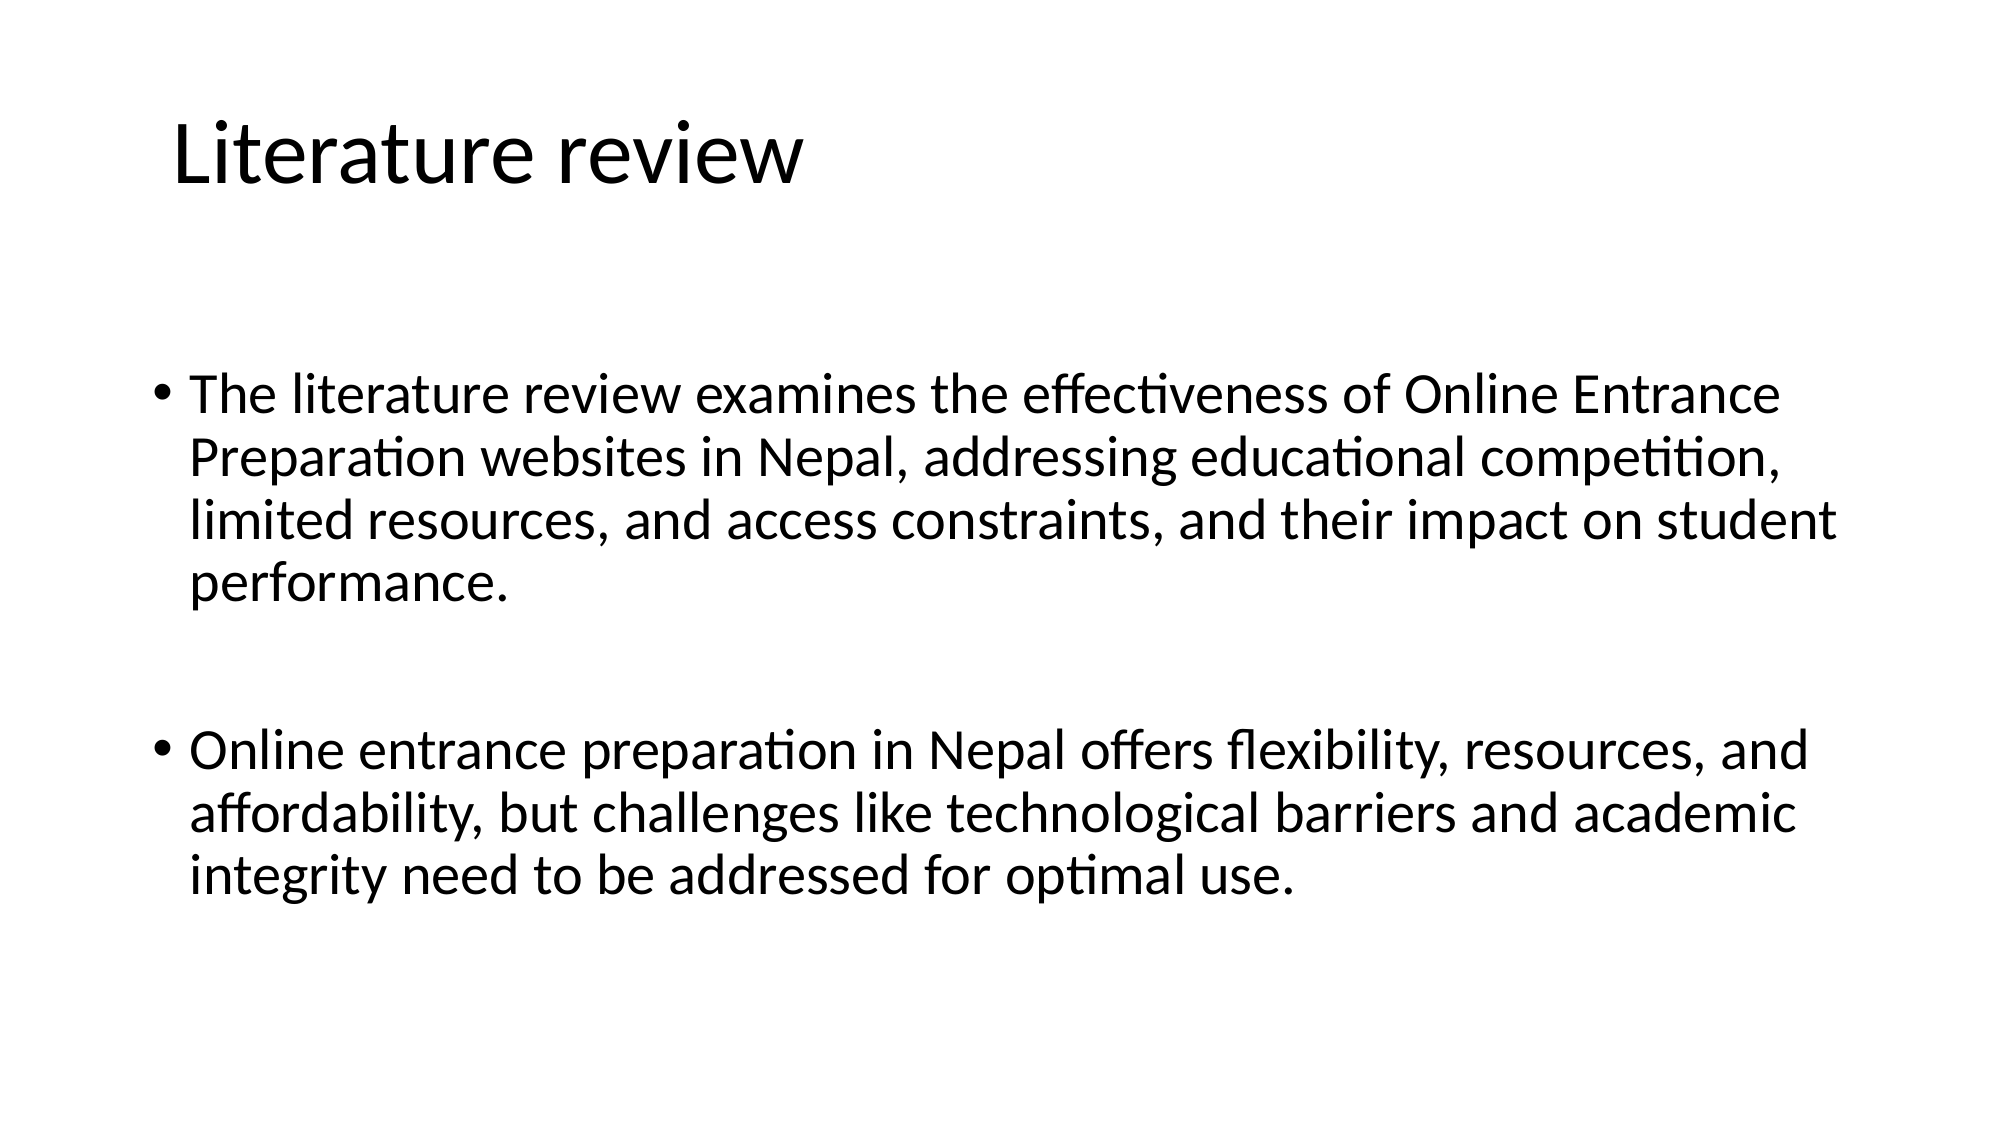

# Literature review
The literature review examines the effectiveness of Online Entrance Preparation websites in Nepal, addressing educational competition, limited resources, and access constraints, and their impact on student performance.

Online entrance preparation in Nepal offers flexibility, resources, and affordability, but challenges like technological barriers and academic integrity need to be addressed for optimal use.